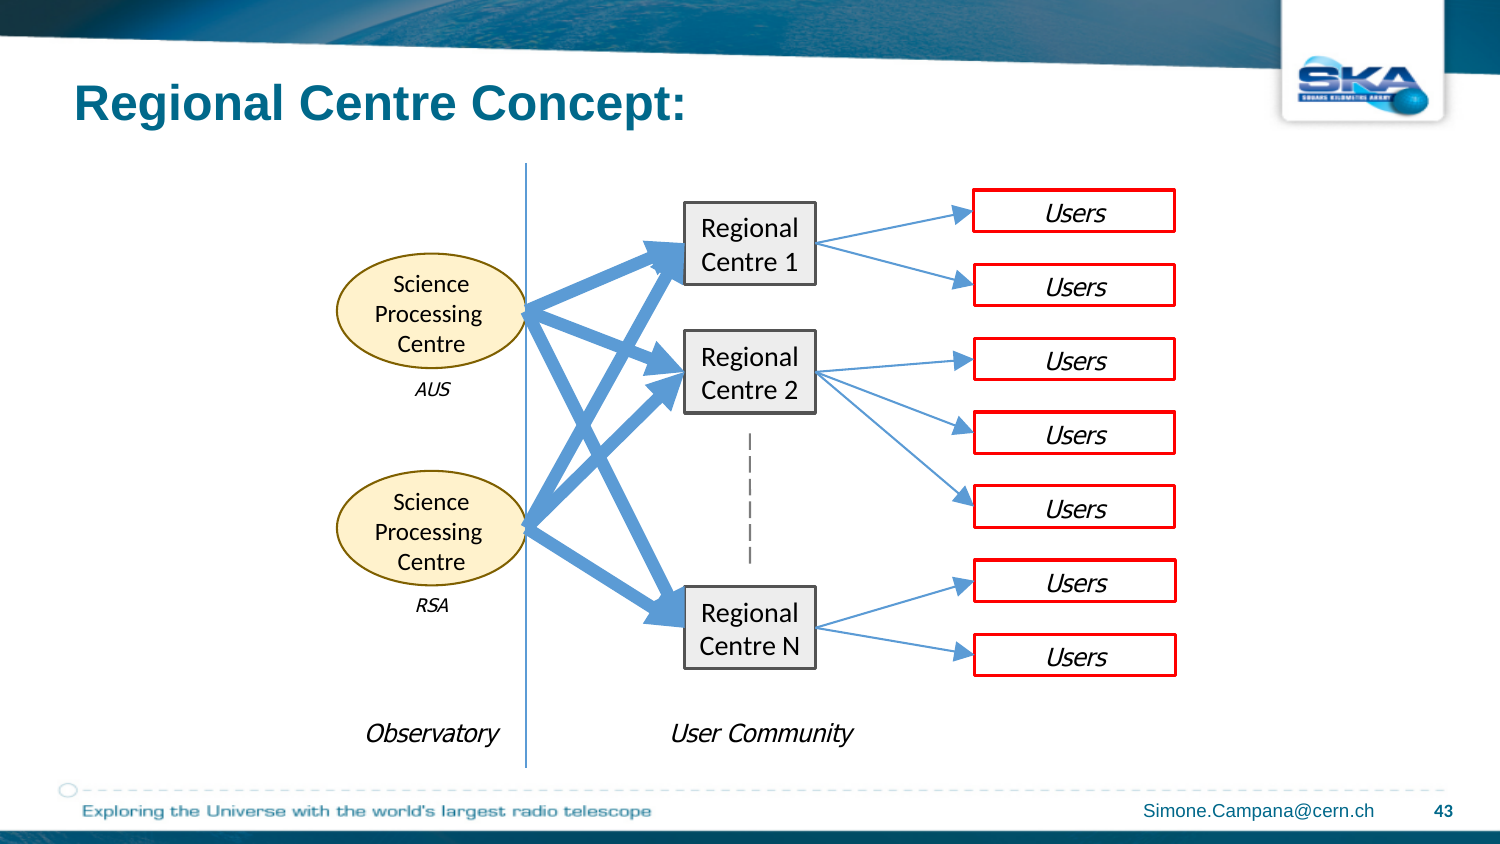

# Regional Centre Concept:
Users
Regional Centre 1

Science Processing  Centre
Users
Regional Centre 2
Users
AUS
Users

Science Processing  Centre
Users
Users
RSA
Regional Centre N
Users
Observatory
User Community
Simone.Campana@cern.ch